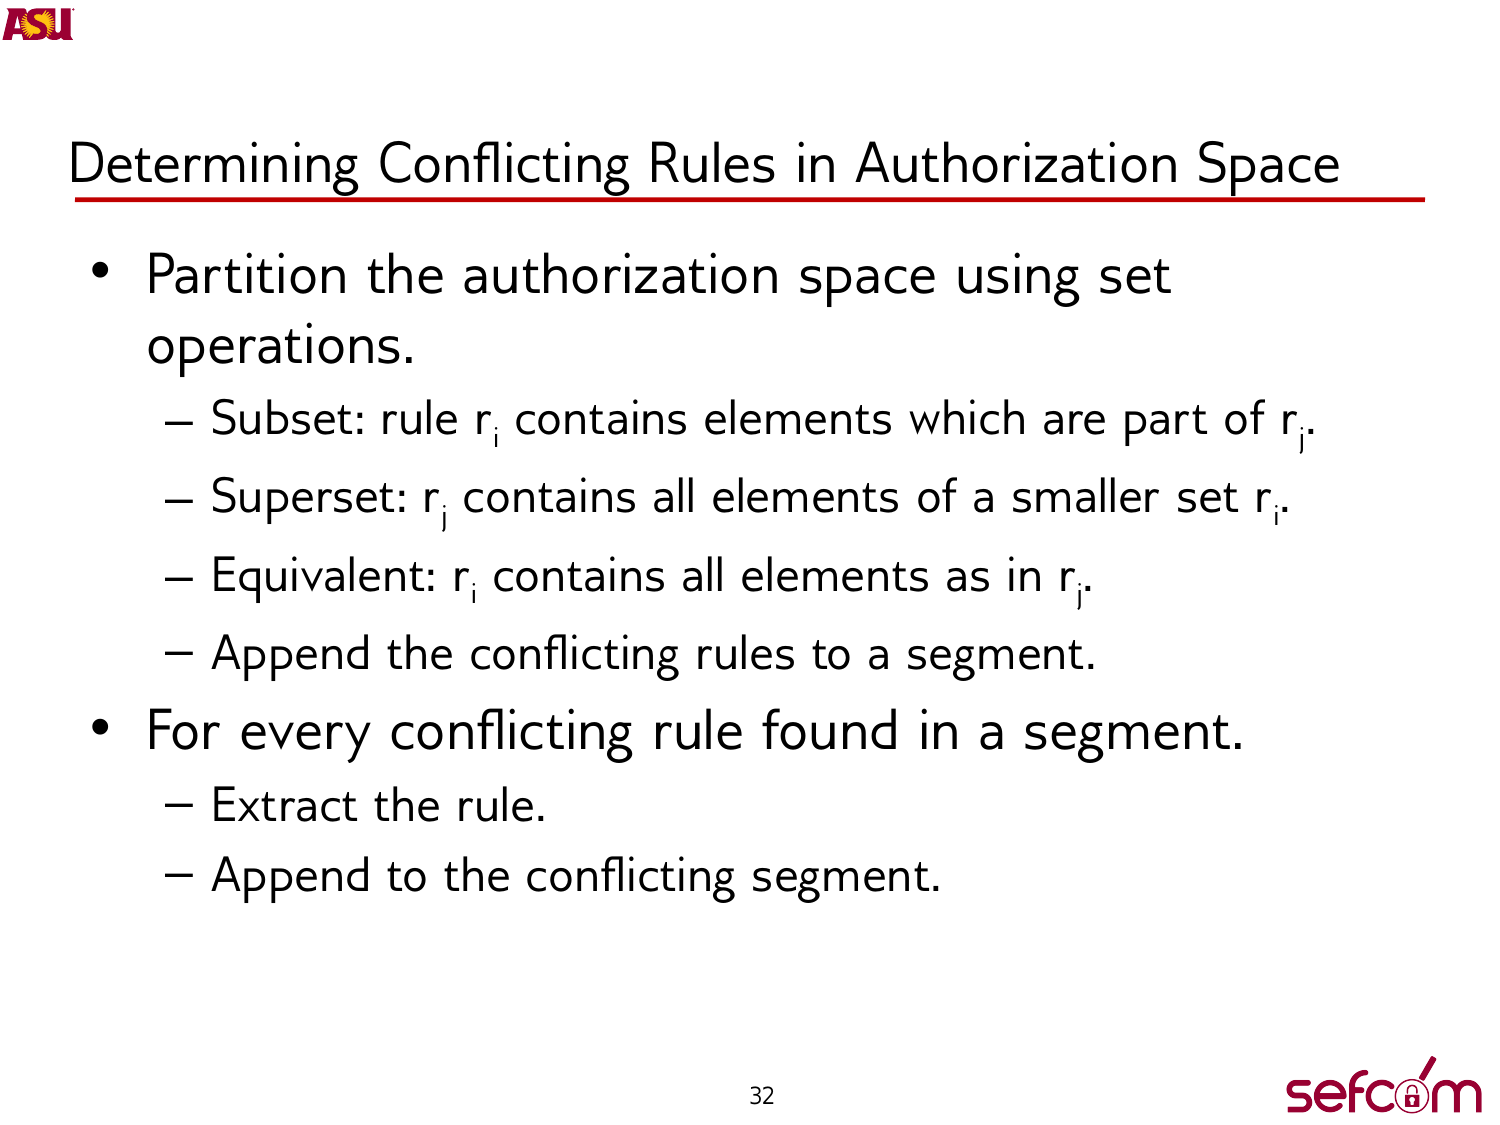

# Determining Conflicting Rules in Authorization Space
Partition the authorization space using set operations.
Subset: rule ri contains elements which are part of rj.
Superset: rj contains all elements of a smaller set ri.
Equivalent: ri contains all elements as in rj.
Append the conflicting rules to a segment.
For every conflicting rule found in a segment.
Extract the rule.
Append to the conflicting segment.

32